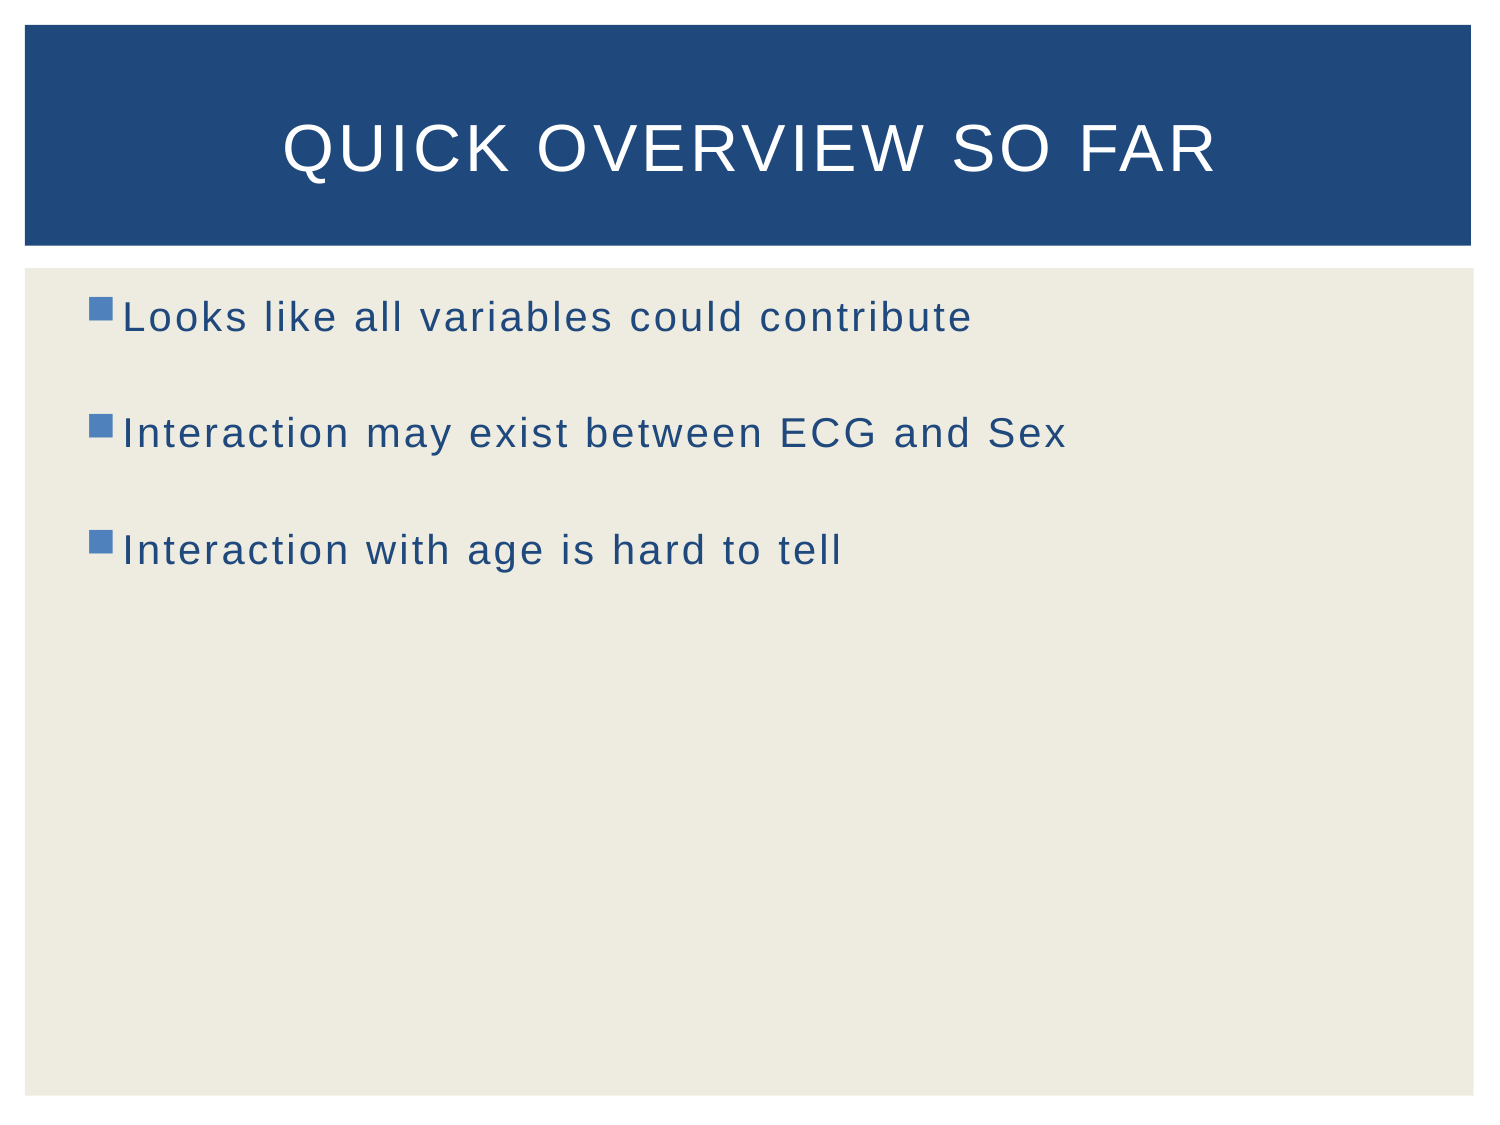

# Quick overview so far
Looks like all variables could contribute

Interaction may exist between ECG and Sex

Interaction with age is hard to tell